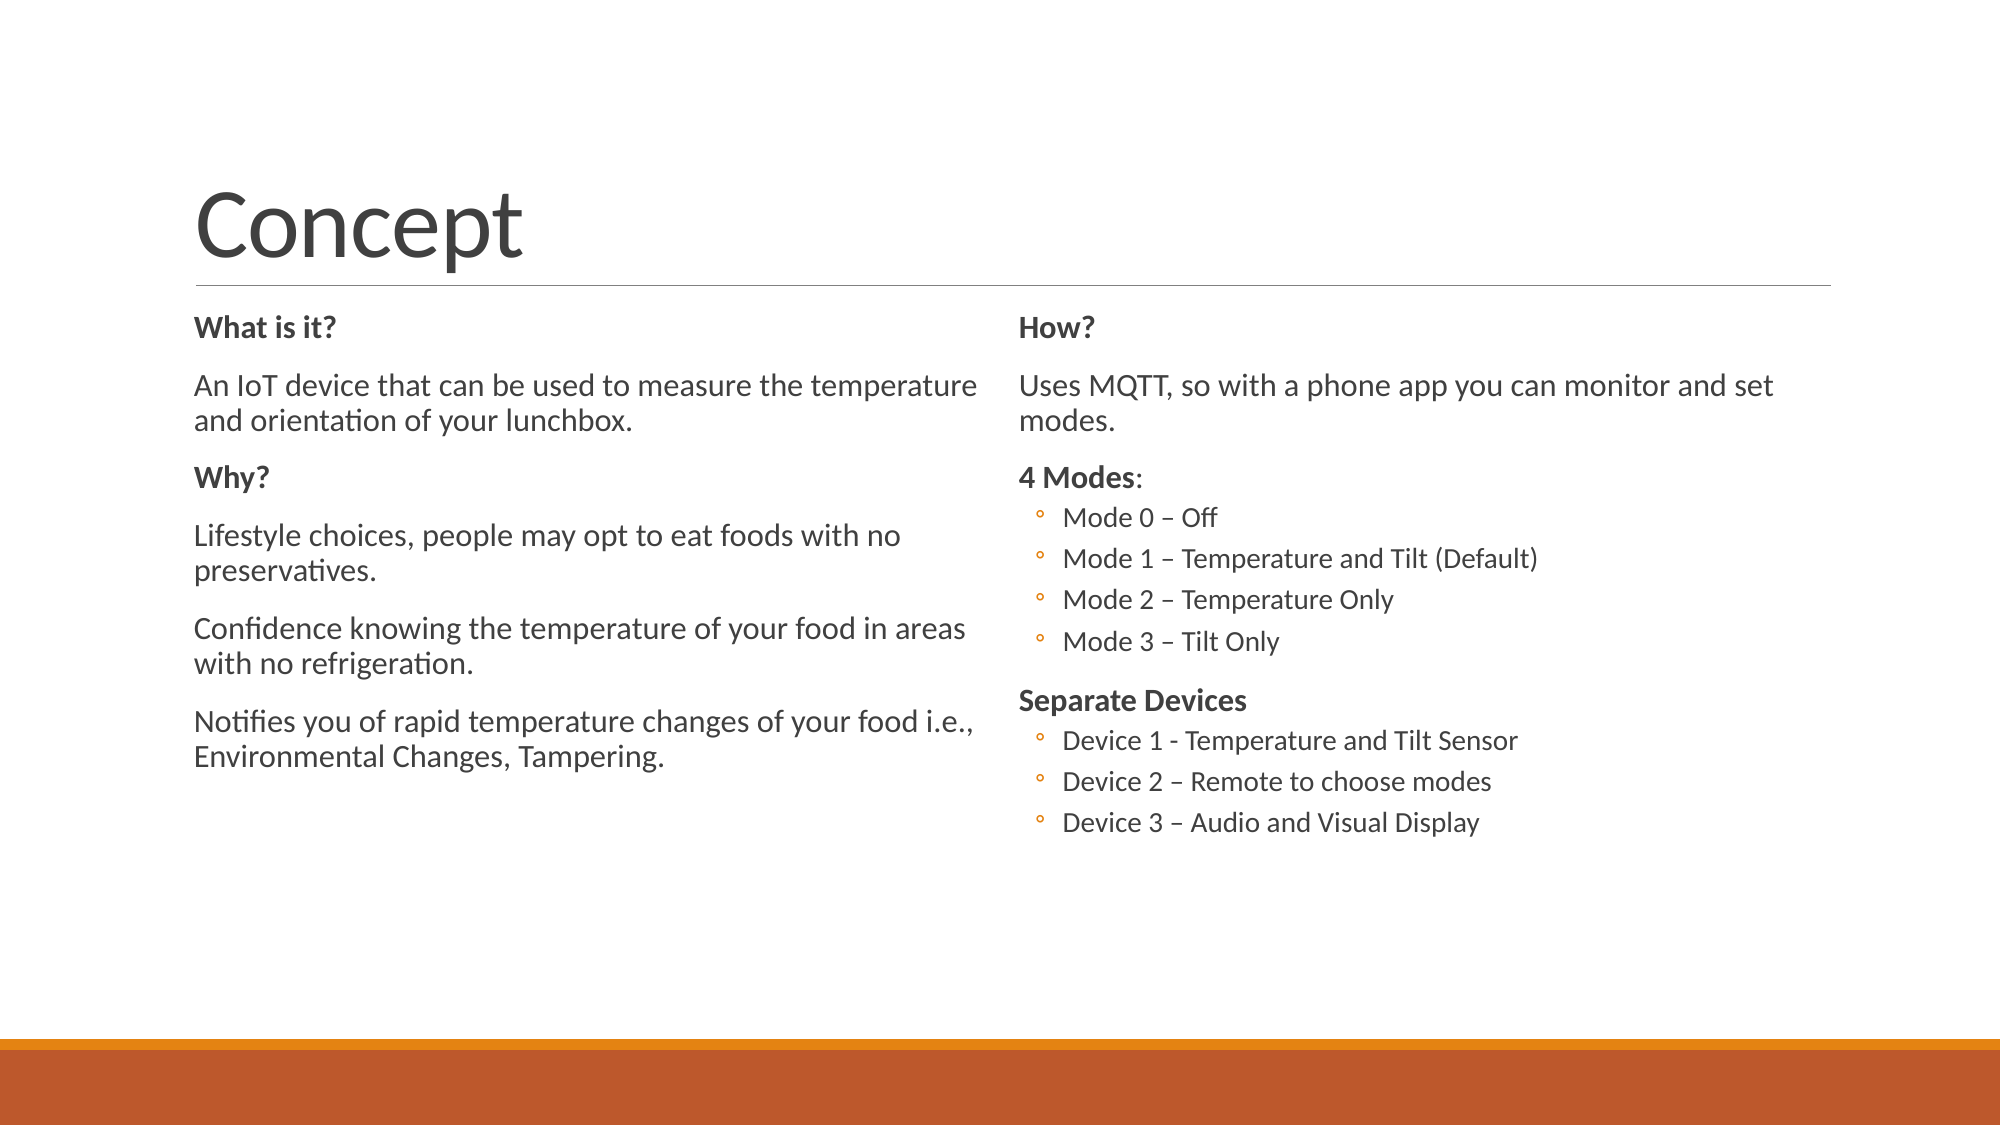

# Concept
What is it?
An IoT device that can be used to measure the temperature and orientation of your lunchbox.
Why?
Lifestyle choices, people may opt to eat foods with no preservatives.
Confidence knowing the temperature of your food in areas with no refrigeration.
Notifies you of rapid temperature changes of your food i.e., Environmental Changes, Tampering.

How?
Uses MQTT, so with a phone app you can monitor and set modes.
4 Modes:
Mode 0 – Off
Mode 1 – Temperature and Tilt (Default)
Mode 2 – Temperature Only
Mode 3 – Tilt Only
Separate Devices
Device 1 - Temperature and Tilt Sensor
Device 2 – Remote to choose modes
Device 3 – Audio and Visual Display